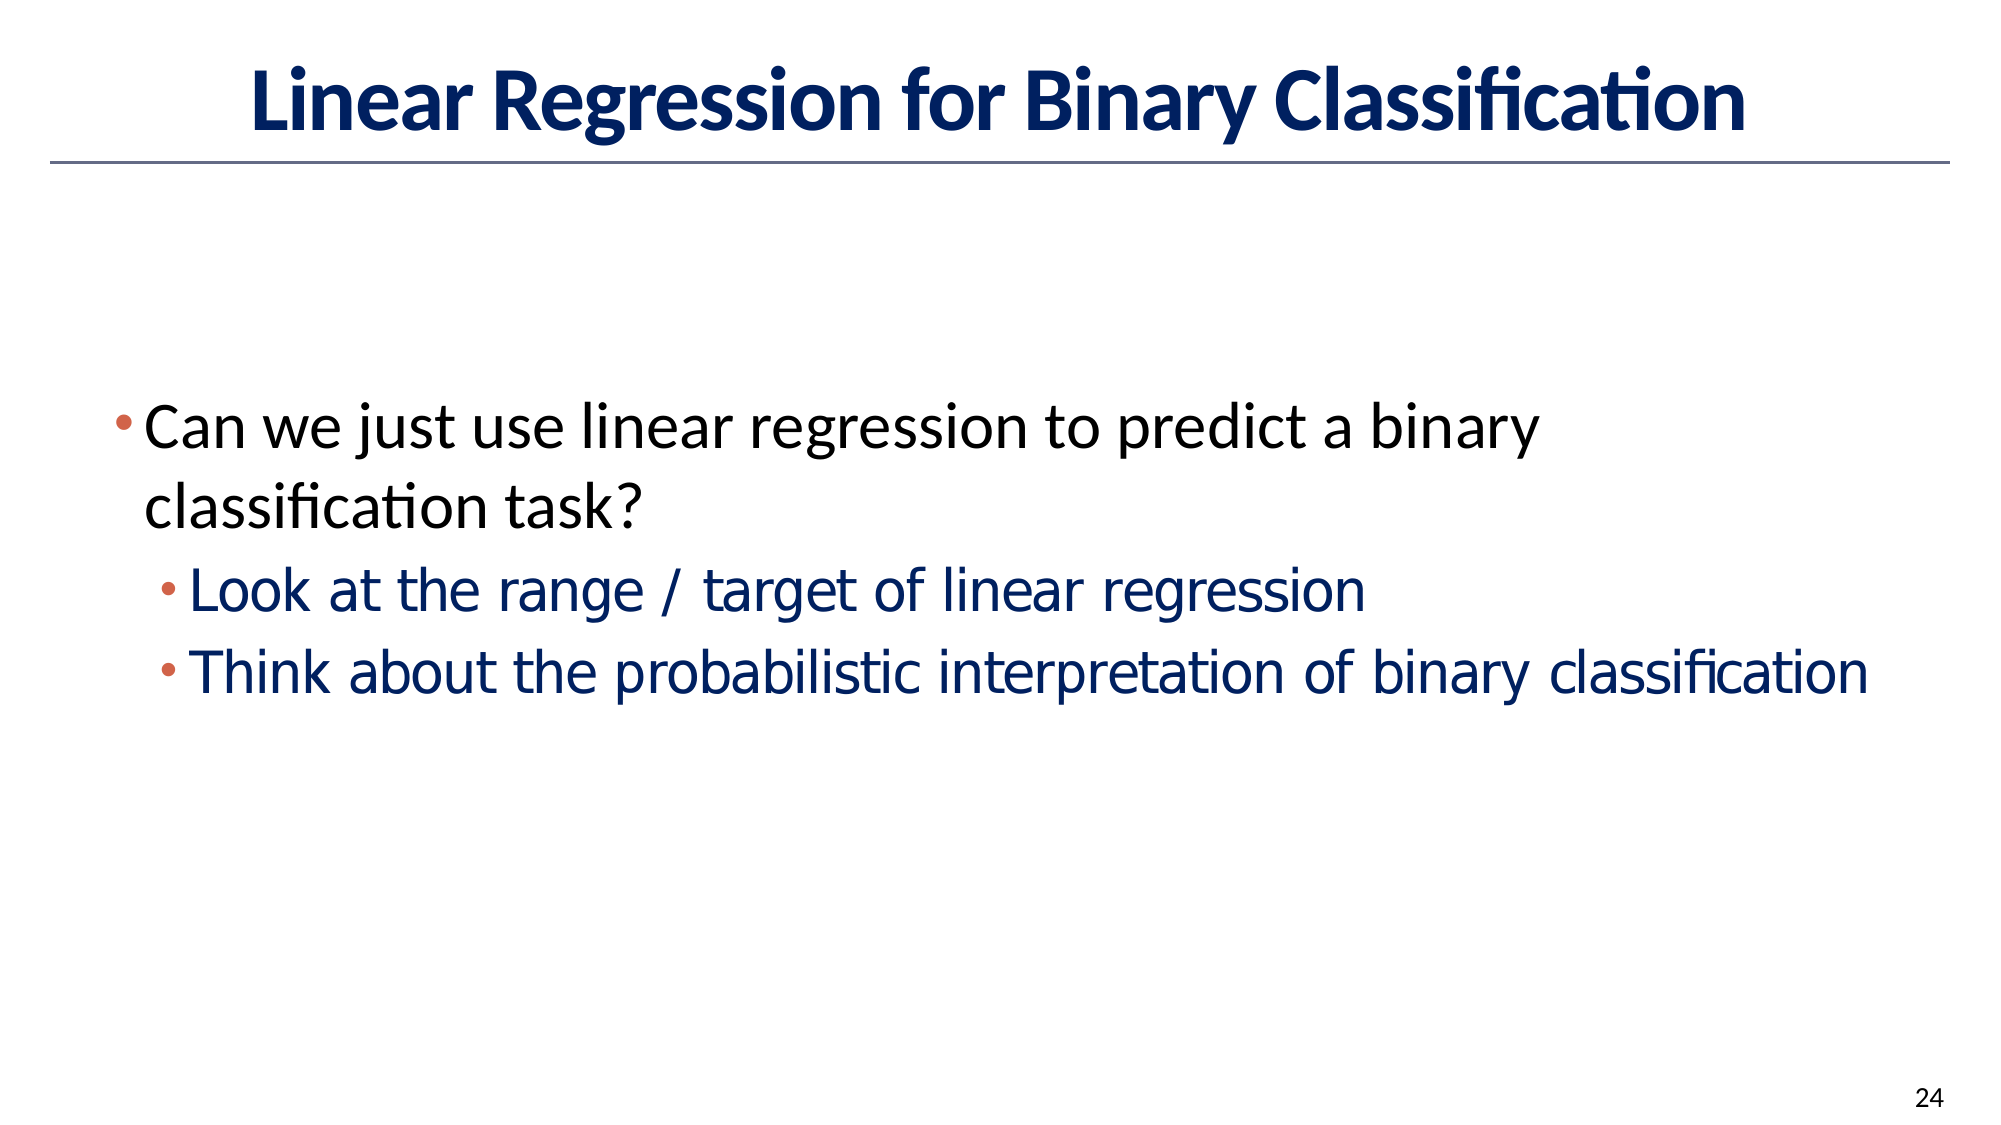

# Linear Regression for Binary Classification

Can we just use linear regression to predict a binary classification task?
Look at the range / target of linear regression
Think about the probabilistic interpretation of binary classification
24